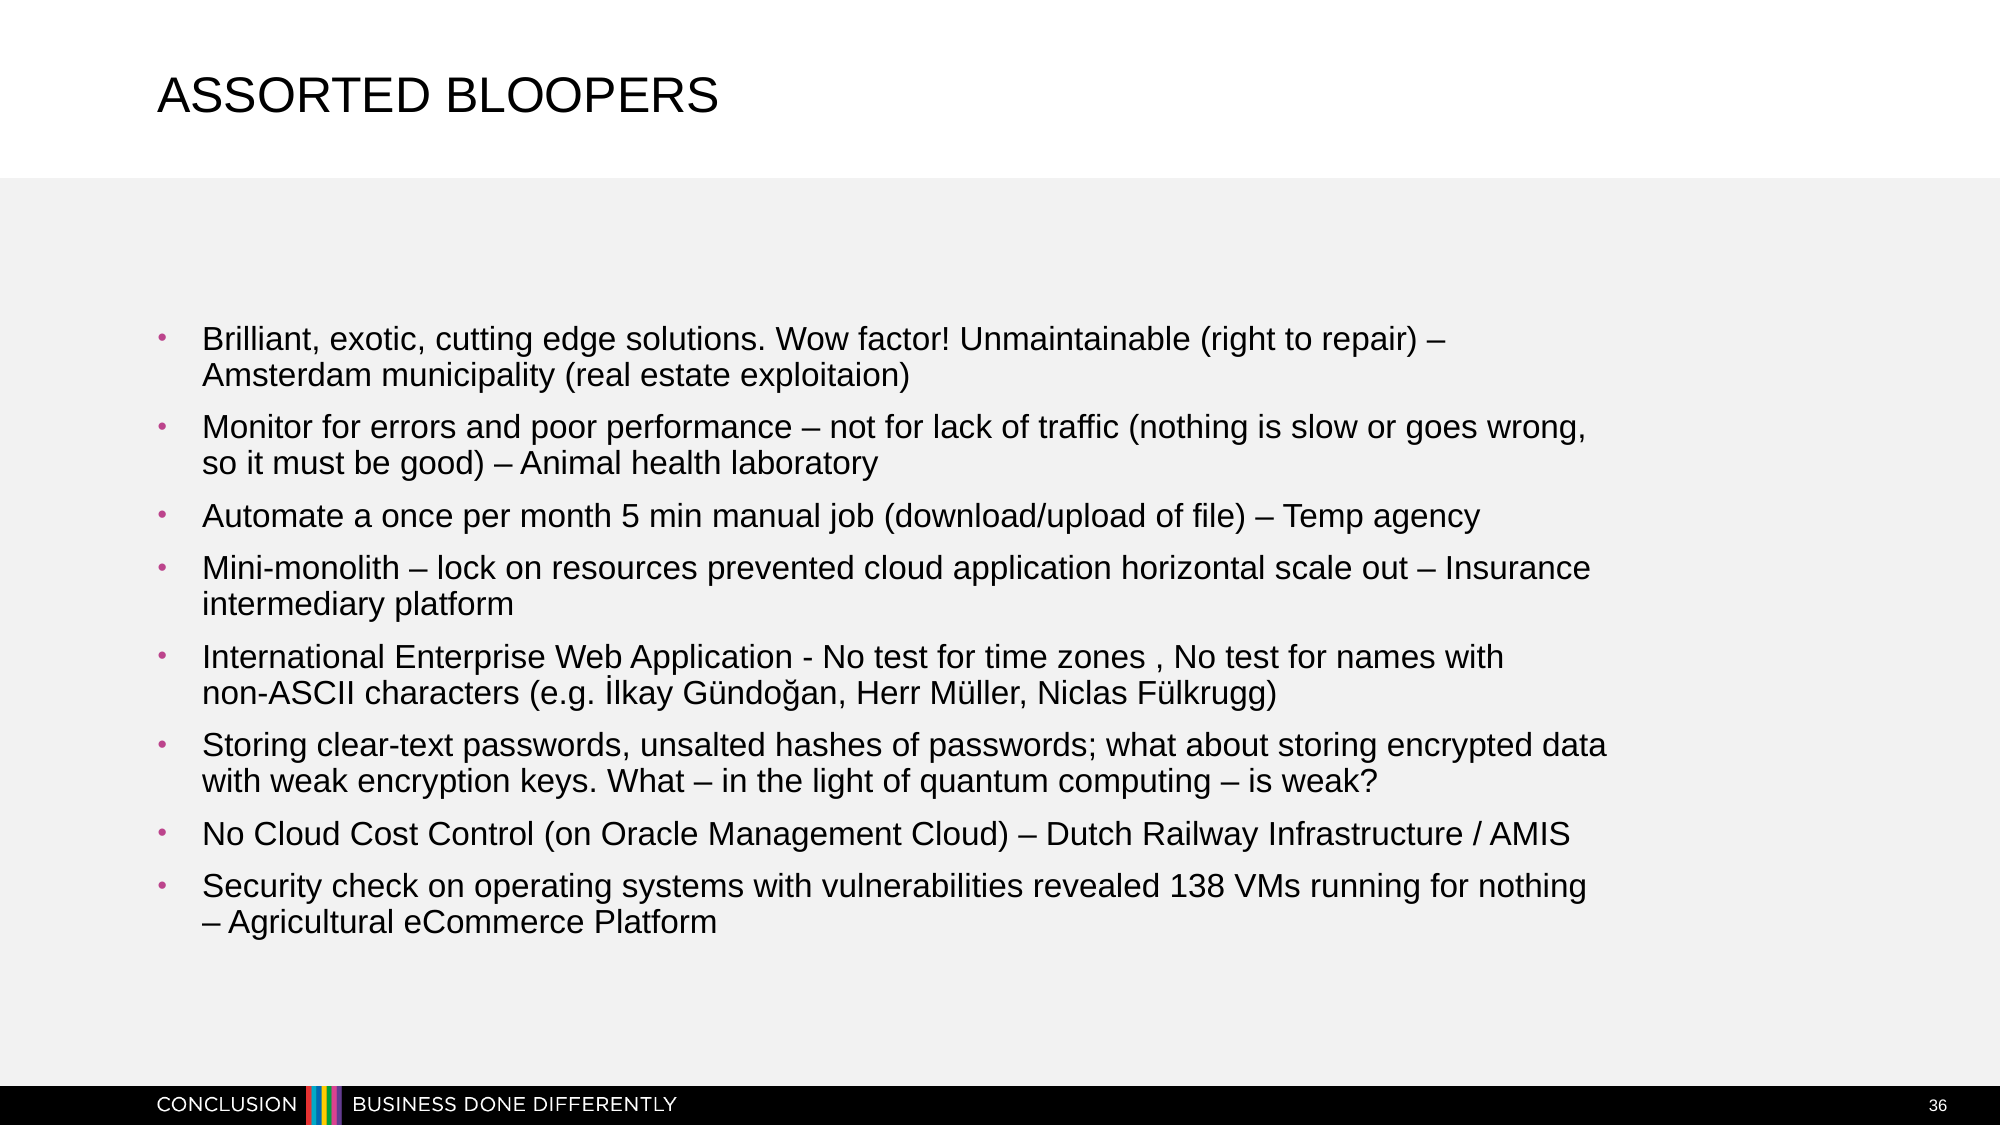

# Assorted bloopers
Brilliant, exotic, cutting edge solutions. Wow factor! Unmaintainable (right to repair) – Amsterdam municipality (real estate exploitaion)
Monitor for errors and poor performance – not for lack of traffic (nothing is slow or goes wrong, so it must be good) – Animal health laboratory
Automate a once per month 5 min manual job (download/upload of file) – Temp agency
Mini-monolith – lock on resources prevented cloud application horizontal scale out – Insurance intermediary platform
International Enterprise Web Application - No test for time zones , No test for names with
non-ASCII characters (e.g. İlkay Gündoğan, Herr Müller, Niclas Fülkrugg)
Storing clear-text passwords, unsalted hashes of passwords; what about storing encrypted data with weak encryption keys. What – in the light of quantum computing – is weak?
No Cloud Cost Control (on Oracle Management Cloud) – Dutch Railway Infrastructure / AMIS
Security check on operating systems with vulnerabilities revealed 138 VMs running for nothing – Agricultural eCommerce Platform

36